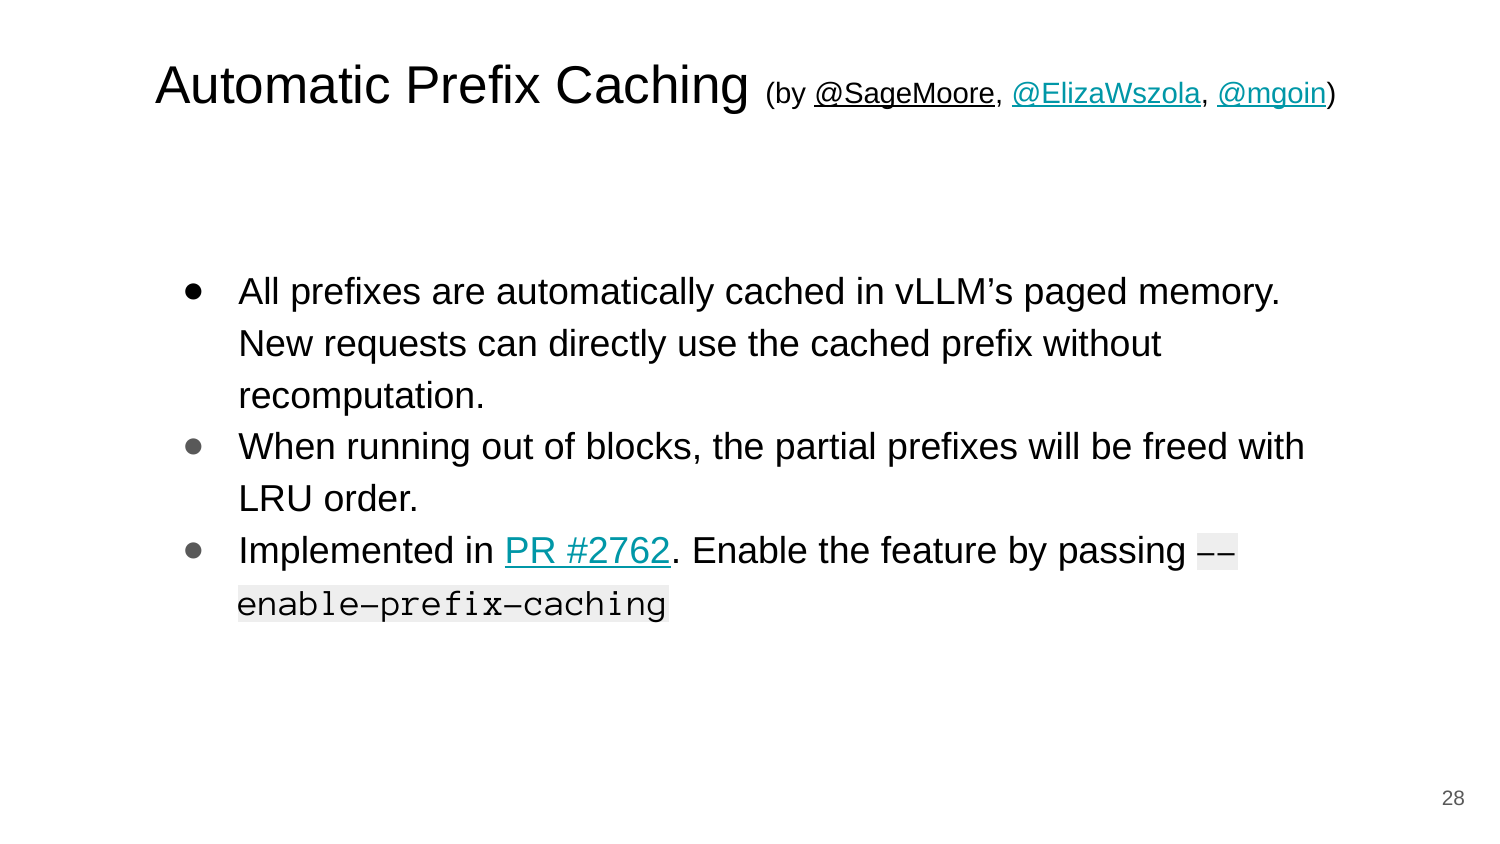

# Automatic Prefix Caching (by @SageMoore, @ElizaWszola, @mgoin)
All prefixes are automatically cached in vLLM’s paged memory. New requests can directly use the cached prefix without recomputation.
When running out of blocks, the partial prefixes will be freed with LRU order.
Implemented in PR #2762. Enable the feature by passing --enable-prefix-caching
28